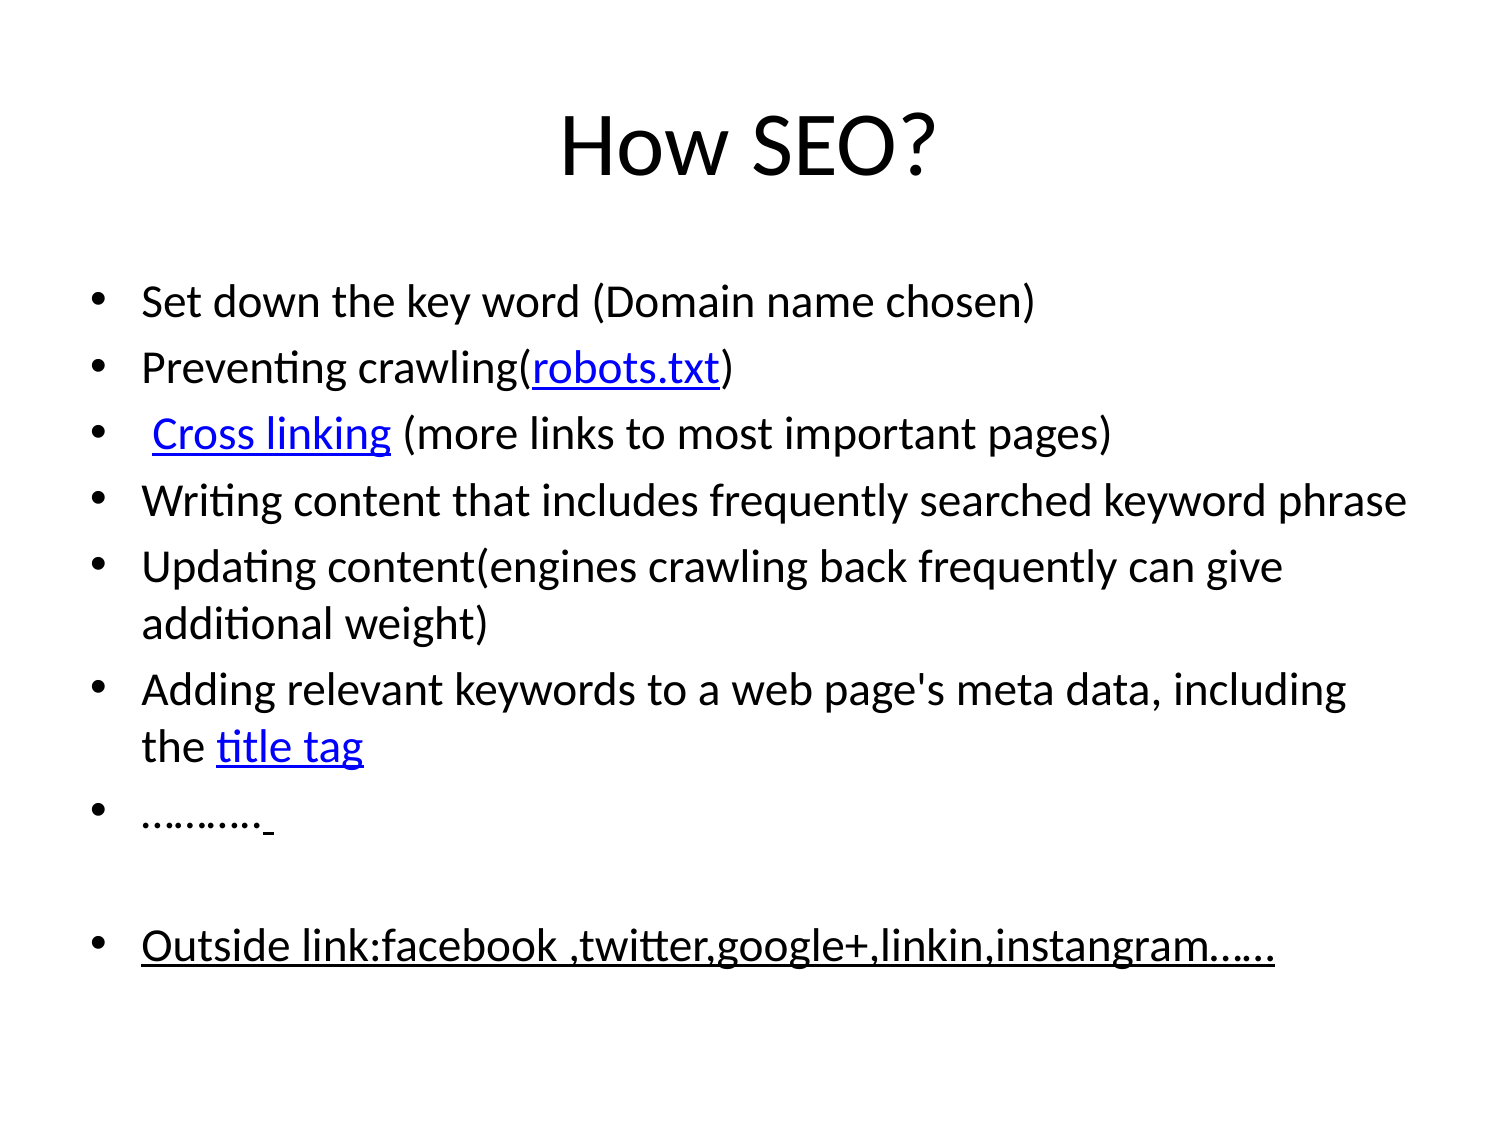

# How SEO?
Set down the key word (Domain name chosen)
Preventing crawling(robots.txt)
 Cross linking (more links to most important pages)
Writing content that includes frequently searched keyword phrase
Updating content(engines crawling back frequently can give additional weight)
Adding relevant keywords to a web page's meta data, including the title tag
………..

Outside link:facebook ,twitter,google+,linkin,instangram……